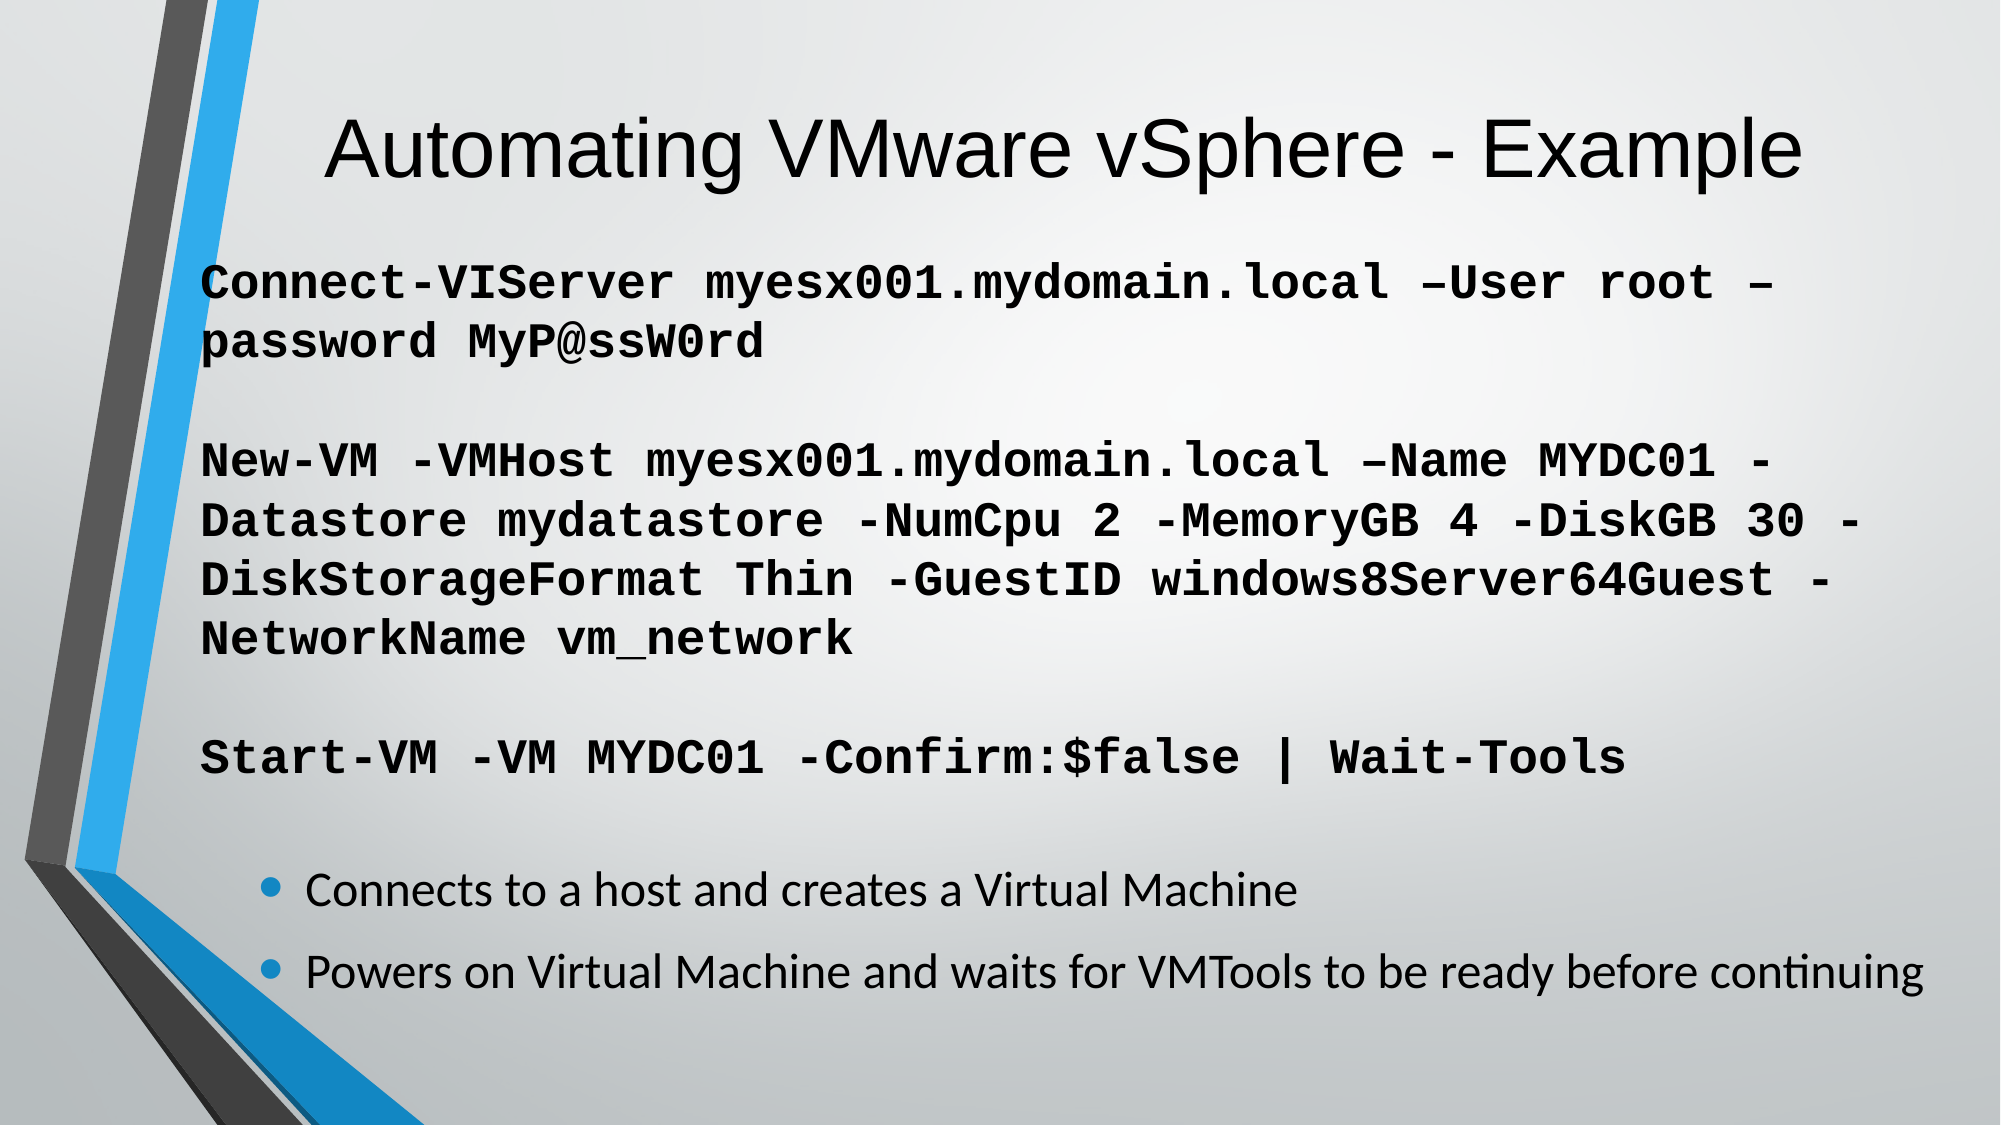

# Automating VMware vSphere - Example
Connect-VIServer myesx001.mydomain.local –User root –password MyP@ssW0rd

New-VM -VMHost myesx001.mydomain.local –Name MYDC01 -Datastore mydatastore -NumCpu 2 -MemoryGB 4 -DiskGB 30 -DiskStorageFormat Thin -GuestID windows8Server64Guest -NetworkName vm_network

Start-VM -VM MYDC01 -Confirm:$false | Wait-Tools
Connects to a host and creates a Virtual Machine
Powers on Virtual Machine and waits for VMTools to be ready before continuing